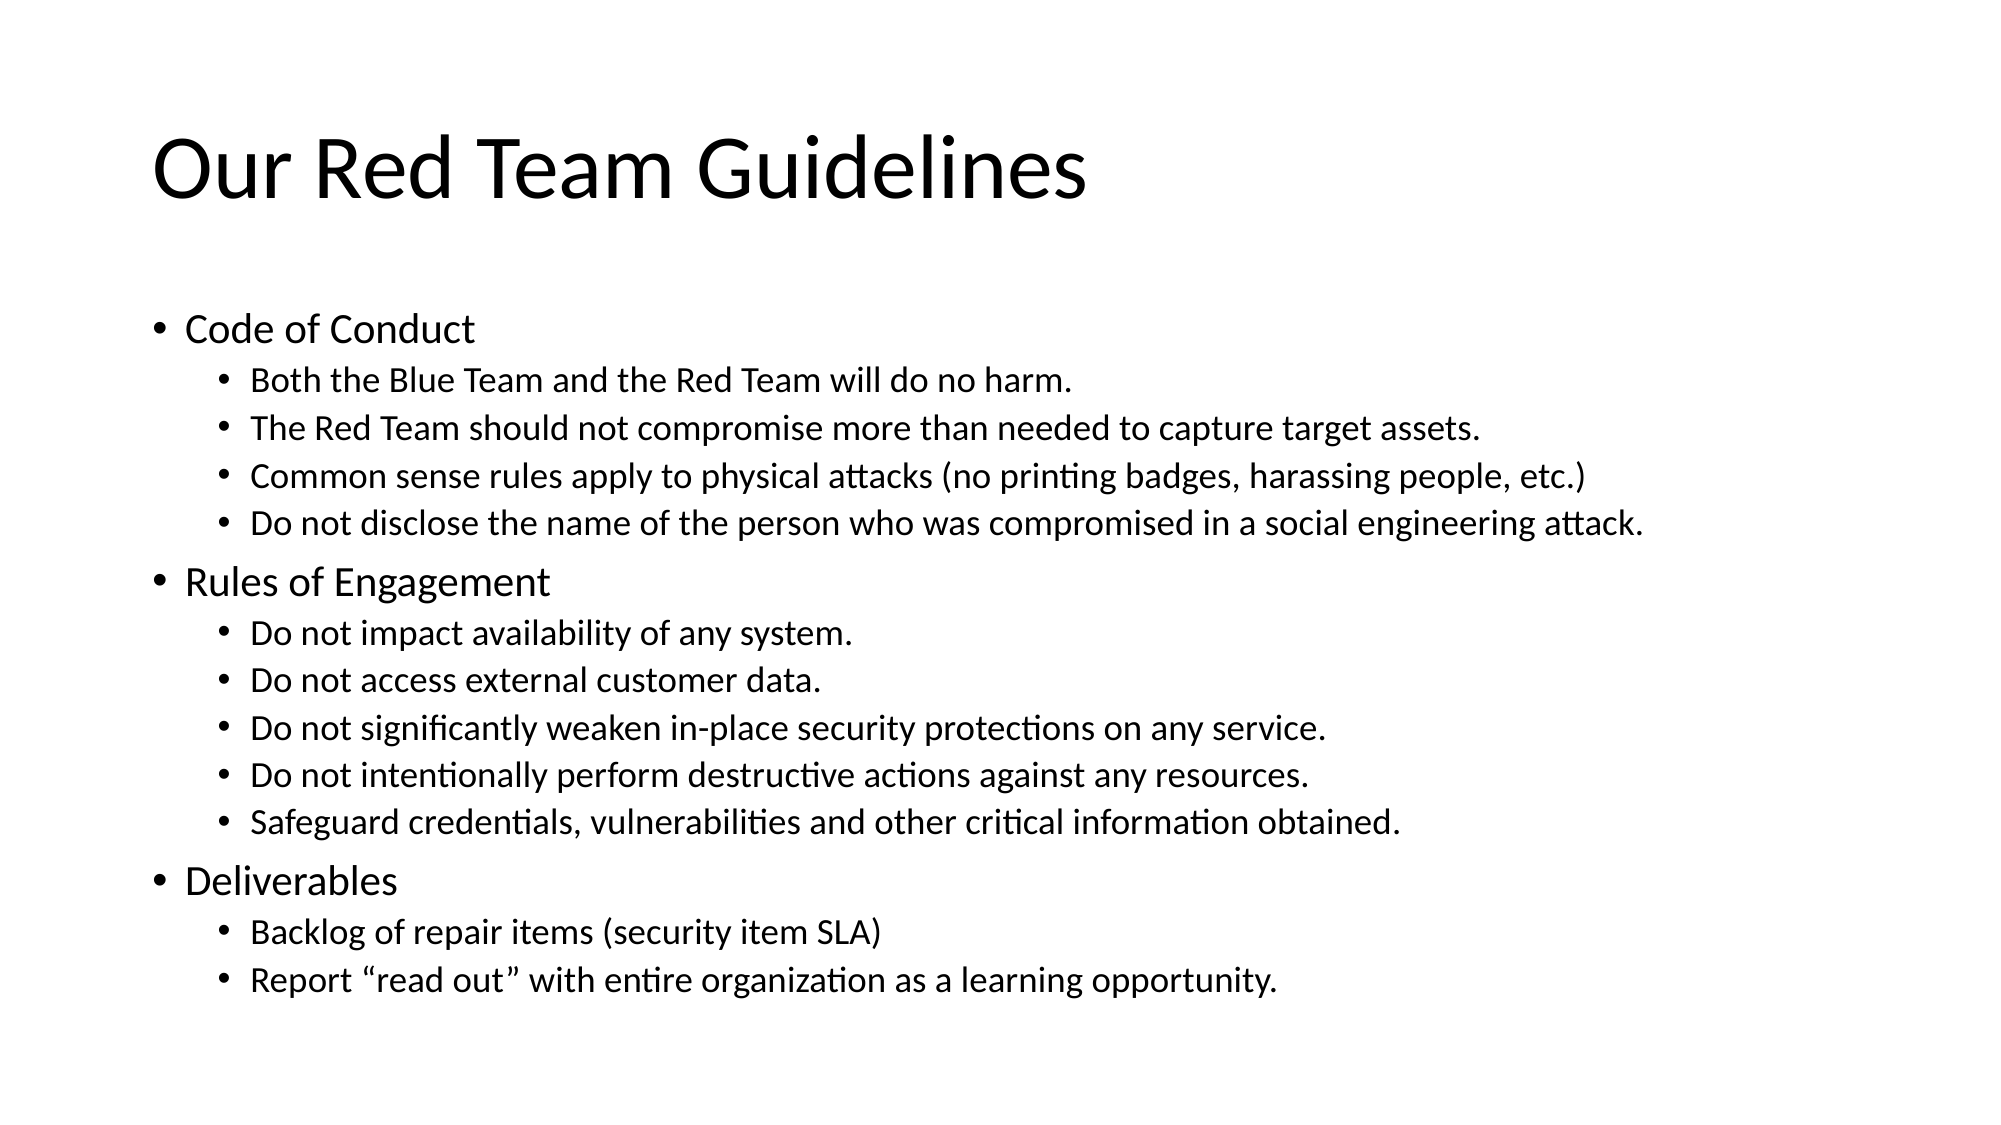

# Our Red Team Guidelines
Code of Conduct
Both the Blue Team and the Red Team will do no harm.
The Red Team should not compromise more than needed to capture target assets.
Common sense rules apply to physical attacks (no printing badges, harassing people, etc.)
Do not disclose the name of the person who was compromised in a social engineering attack.
Rules of Engagement
Do not impact availability of any system.
Do not access external customer data.
Do not significantly weaken in-place security protections on any service.
Do not intentionally perform destructive actions against any resources.
Safeguard credentials, vulnerabilities and other critical information obtained.
Deliverables
Backlog of repair items (security item SLA)
Report “read out” with entire organization as a learning opportunity.